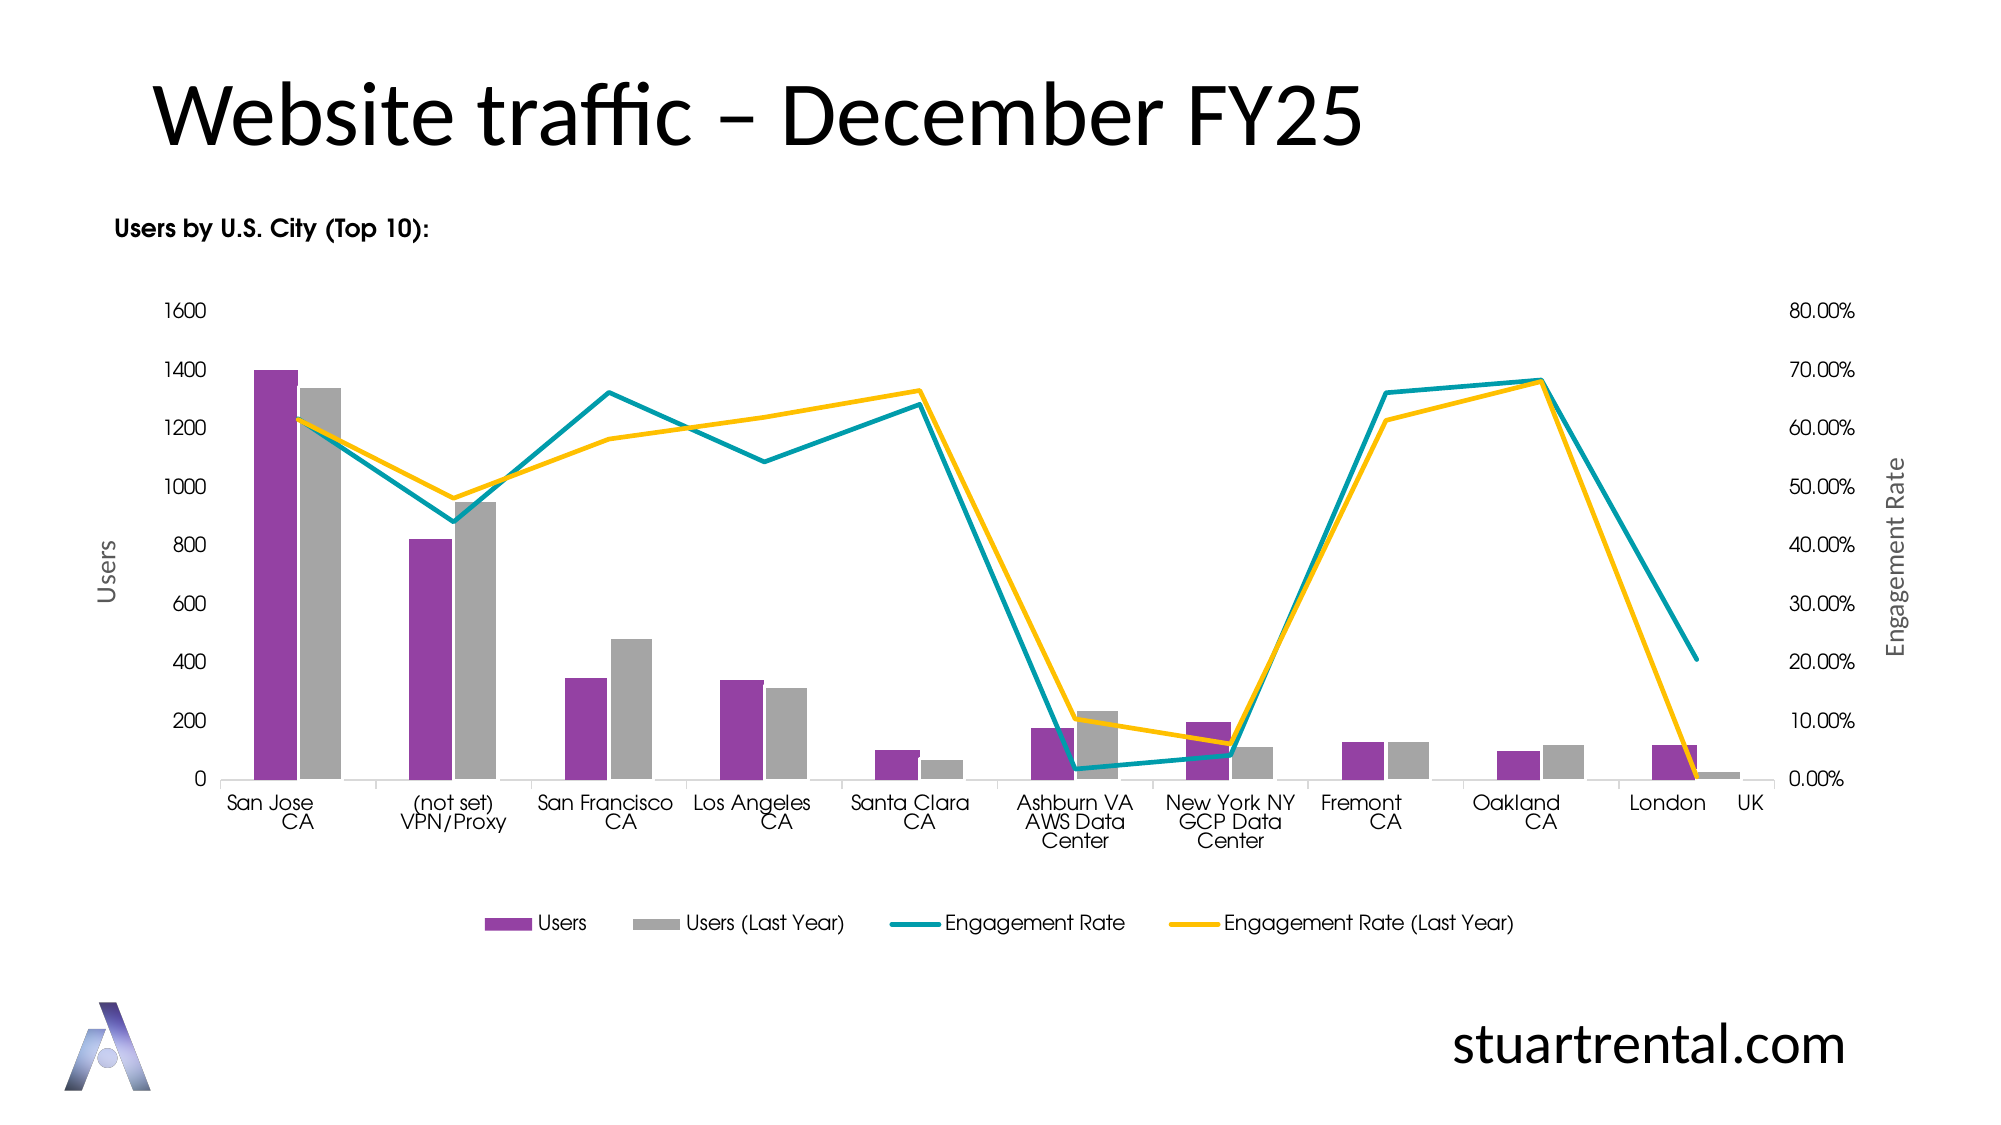

# Website traffic – December FY25
Users by U.S. City (Top 10):

### Chart

| Category | Users | Users (Last Year) | Engagement Rate | Engagement Rate (Last Year) |
|---|---|---|---|---|
| San Jose          CA | 1402.0 | 1348.0 | 0.618229855 | 0.616857142857142 |
| (not set) VPN/Proxy | 824.0 | 956.0 | 0.44188376753507 | 0.482332568402471 |
| San Francisco      CA | 351.0 | 490.0 | 0.663395145631068 | 0.583550306211723 |
| Los Angeles         CA | 341.0 | 322.0 | 0.54444444444444 | 0.620808121827411 |
| Santa Clara    CA | 105.0 | 74.0 | 0.642884210526315 | 0.666631578947368 |
| Ashburn VA AWS Data Center | 180.0 | 242.0 | 0.01902376884 | 0.104817643979057 |
| New York NY GCP Data Center | 200.0 | 119.0 | 0.0425874396135265 | 0.0619201435406698 |
| Fremont         CA | 132.0 | 136.0 | 0.662739263803681 | 0.615378260869565 |
| Oakland         CA | 100.0 | 125.0 | 0.684576923076923 | 0.68200814479638 |
| London     UK | 120.0 | 33.0 | 0.206349206349206 | 0.005684210526315 |
stuartrental.com